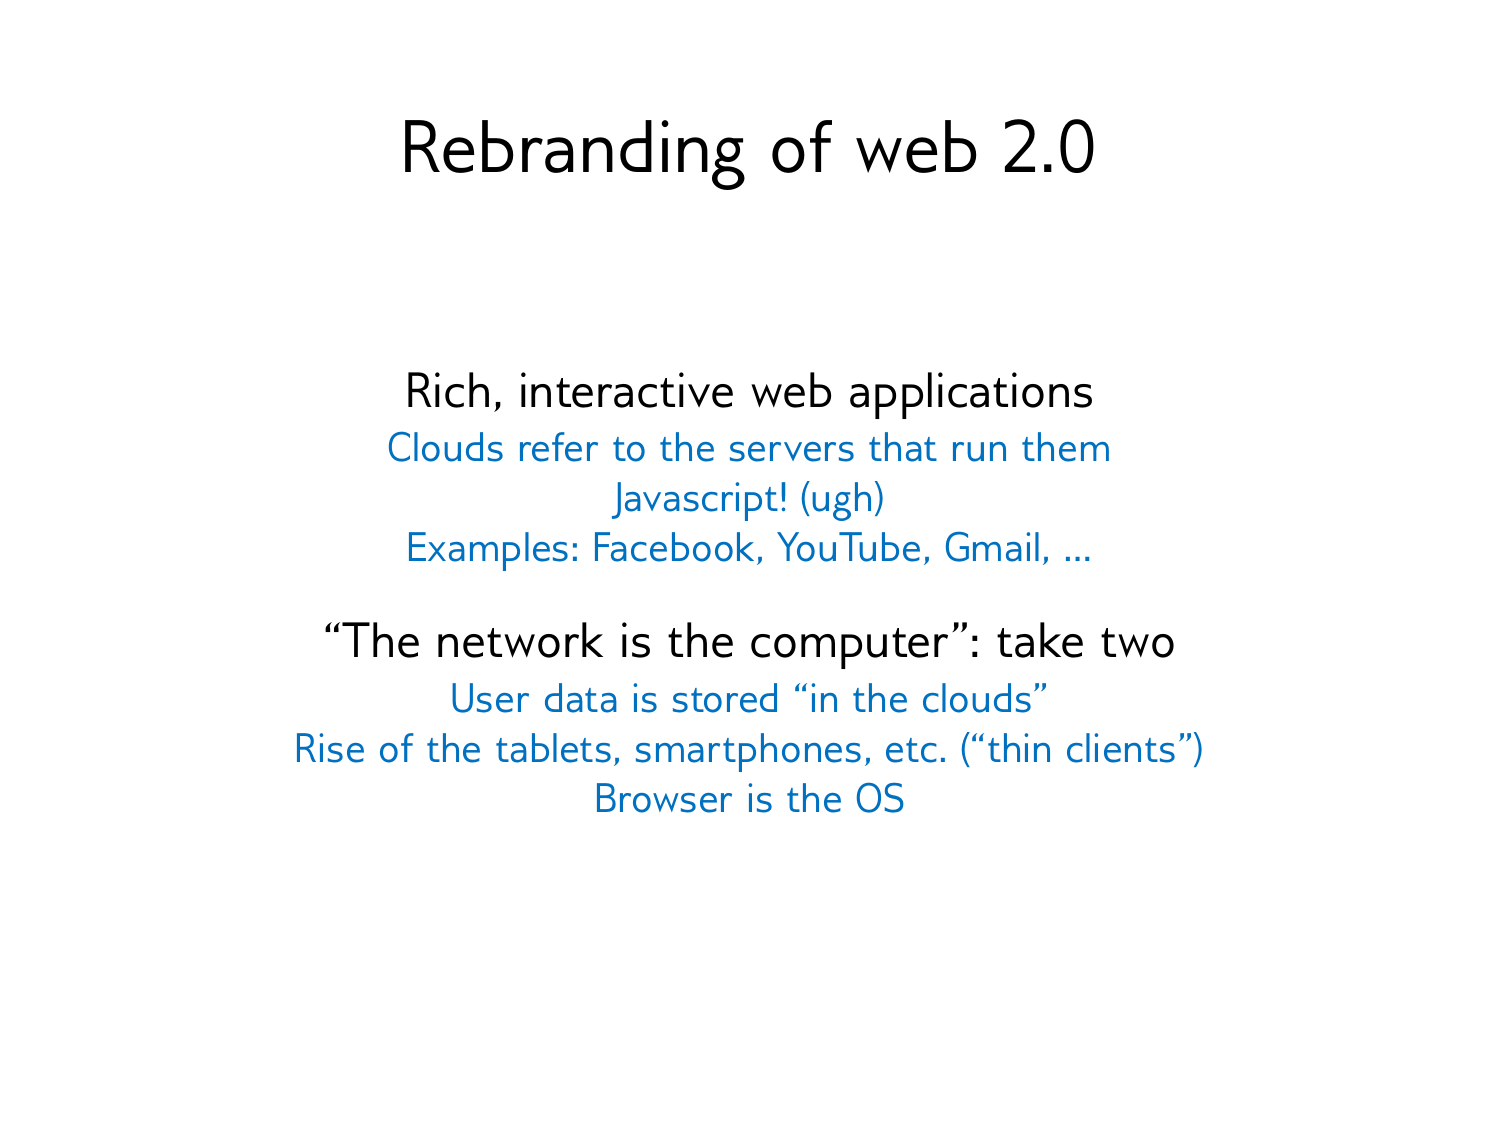

Rebranding of web 2.0
Rich, interactive web applications
Clouds refer to the servers that run them
Javascript! (ugh)
Examples: Facebook, YouTube, Gmail, …
“The network is the computer”: take two
User data is stored “in the clouds”
Rise of the tablets, smartphones, etc. (“thin clients”)
Browser is the OS